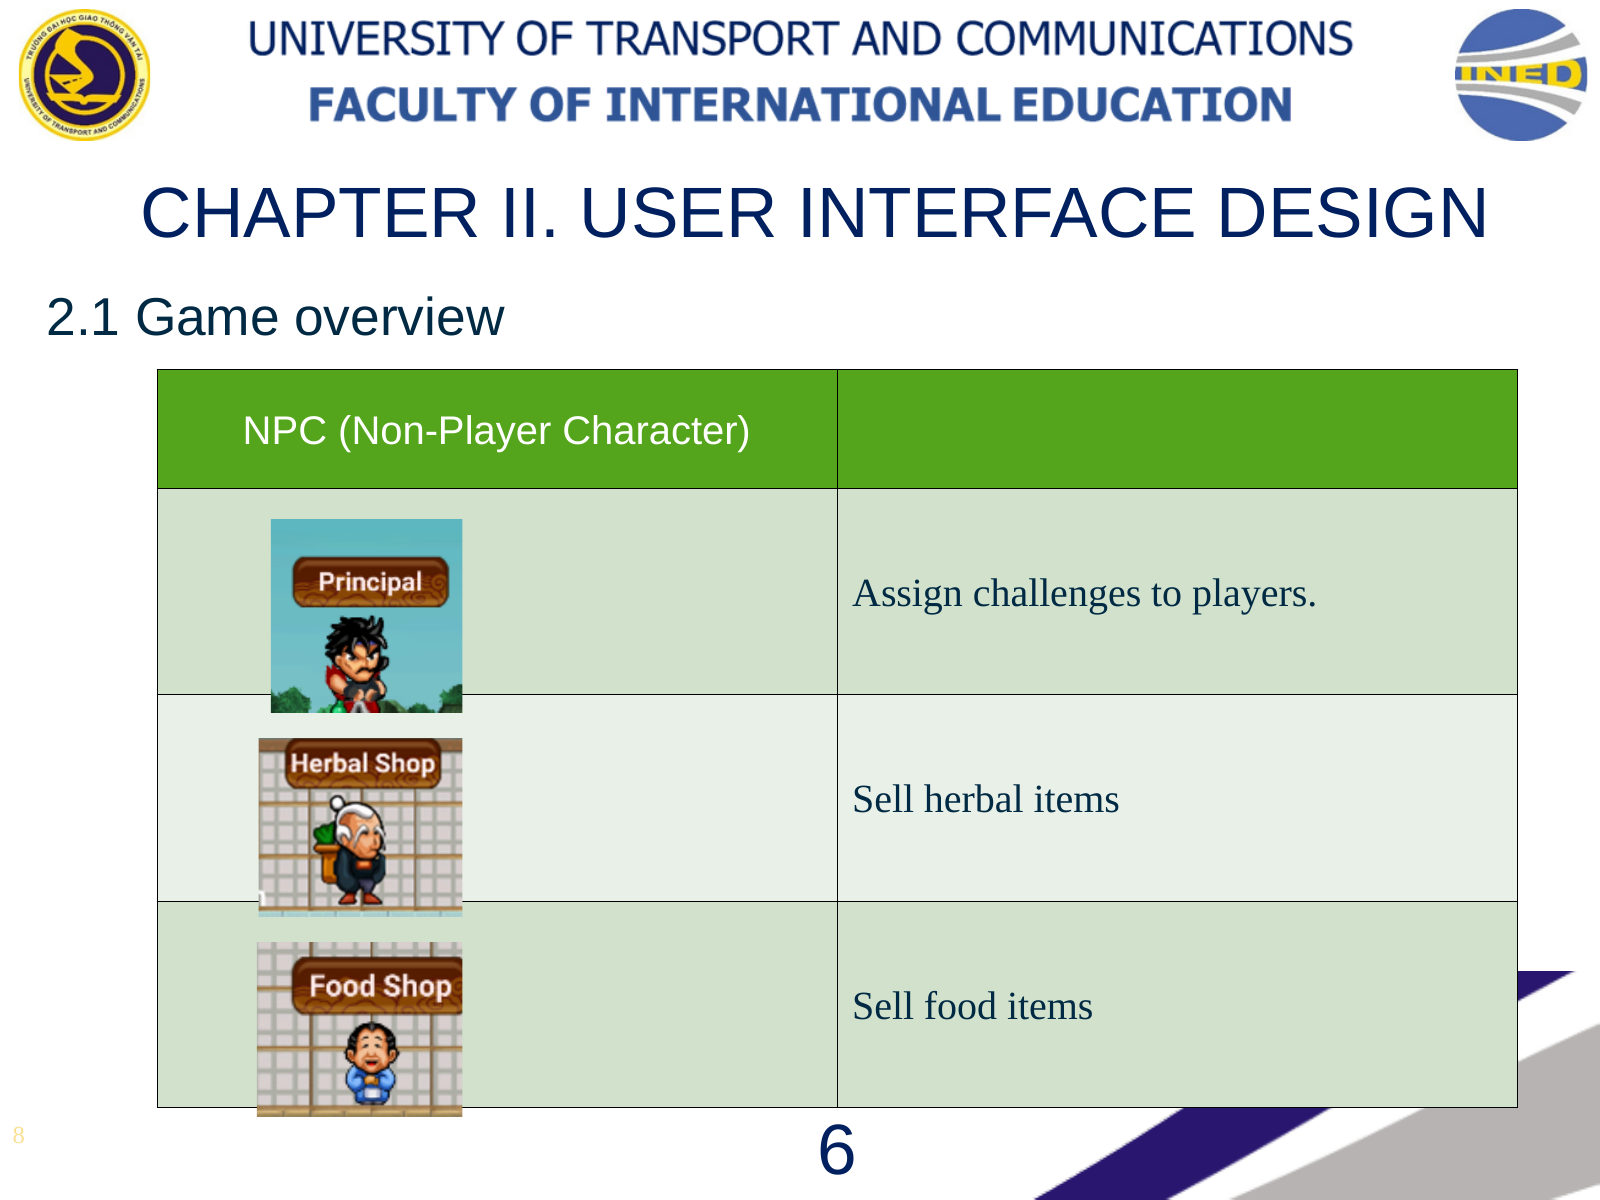

CHAPTER II. USER INTERFACE DESIGN
2.1 Game overview
| NPC (Non-Player Character) |  |
| --- | --- |
|  | Assign challenges to players. |
|  | Sell herbal items |
|  | Sell food items |

6
8